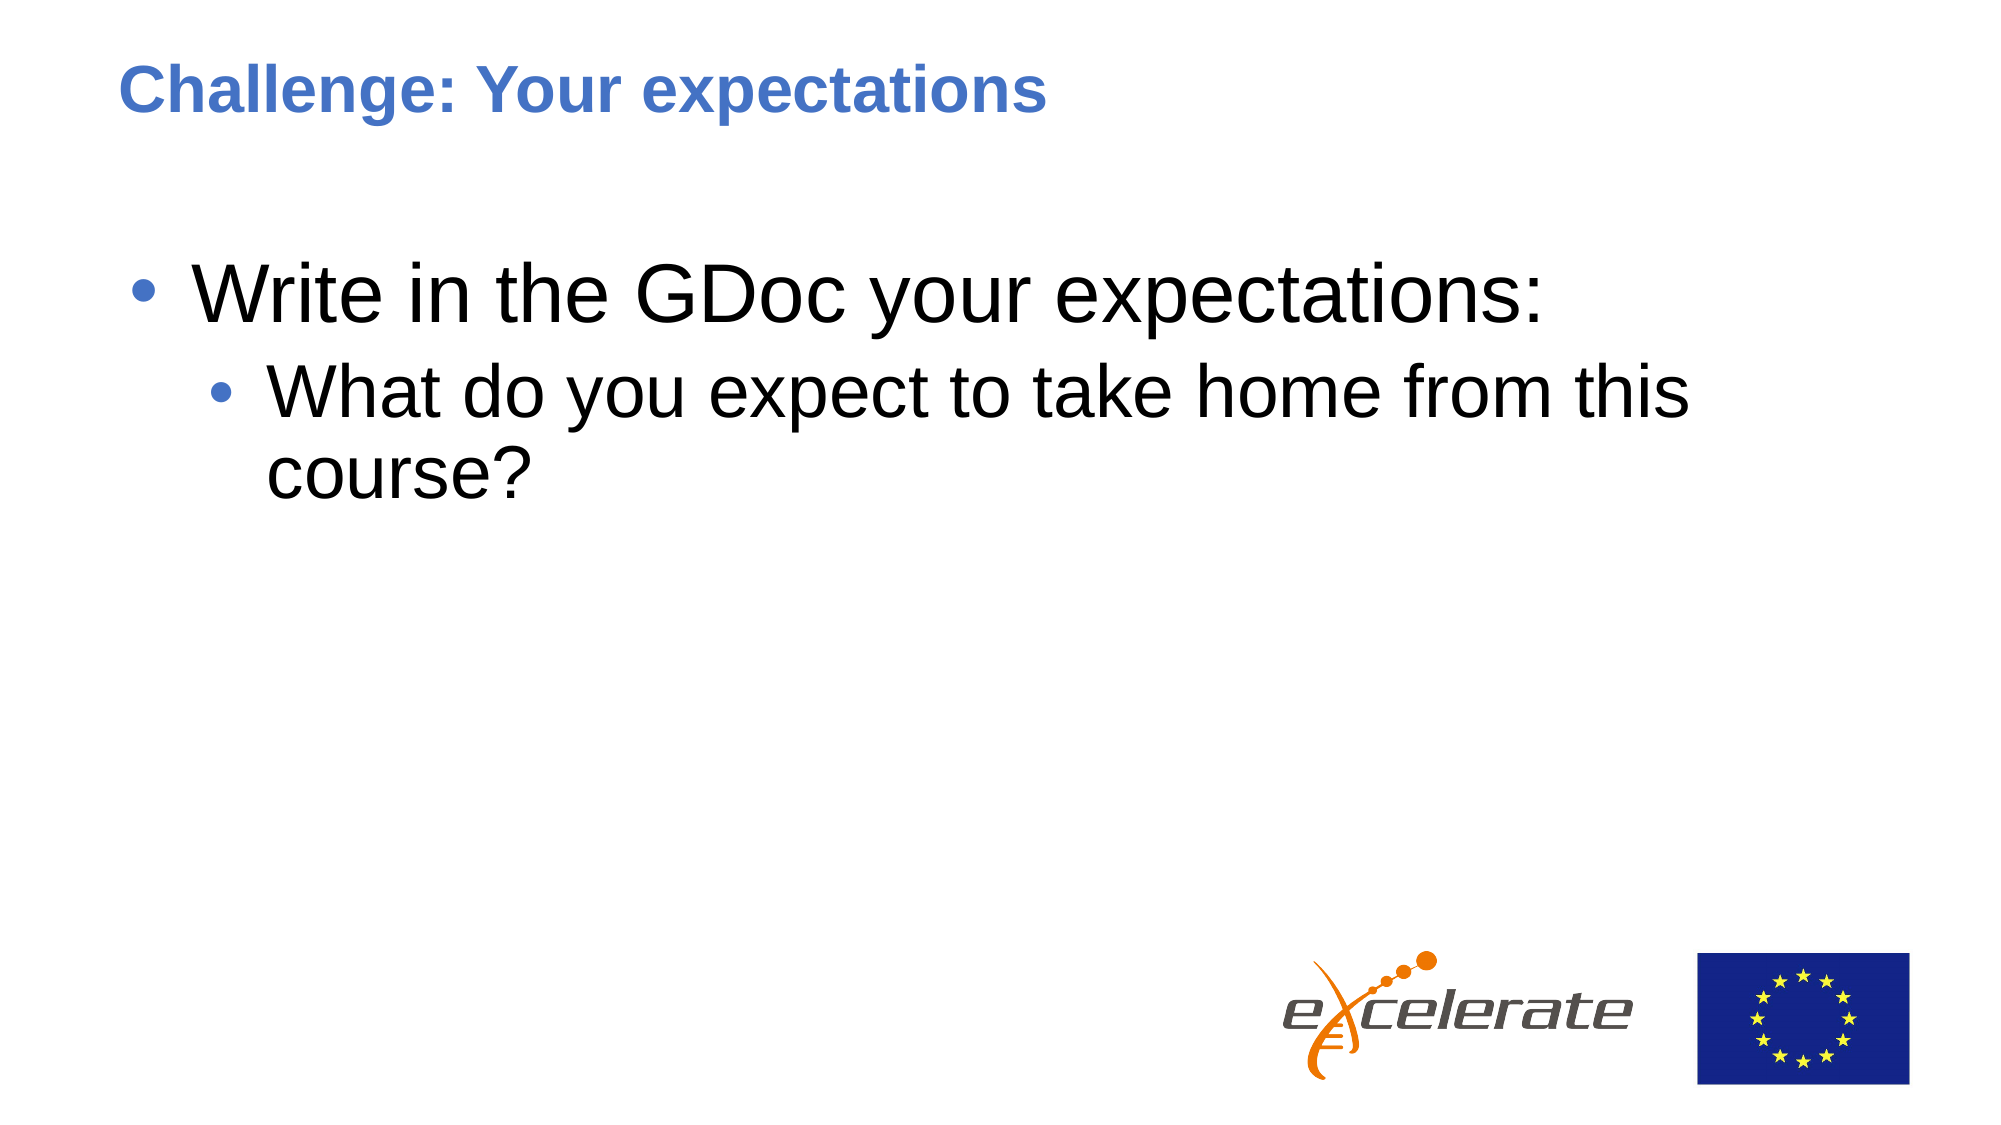

# Challenge: Your expectations
Write in the GDoc your expectations:
What do you expect to take home from this course?